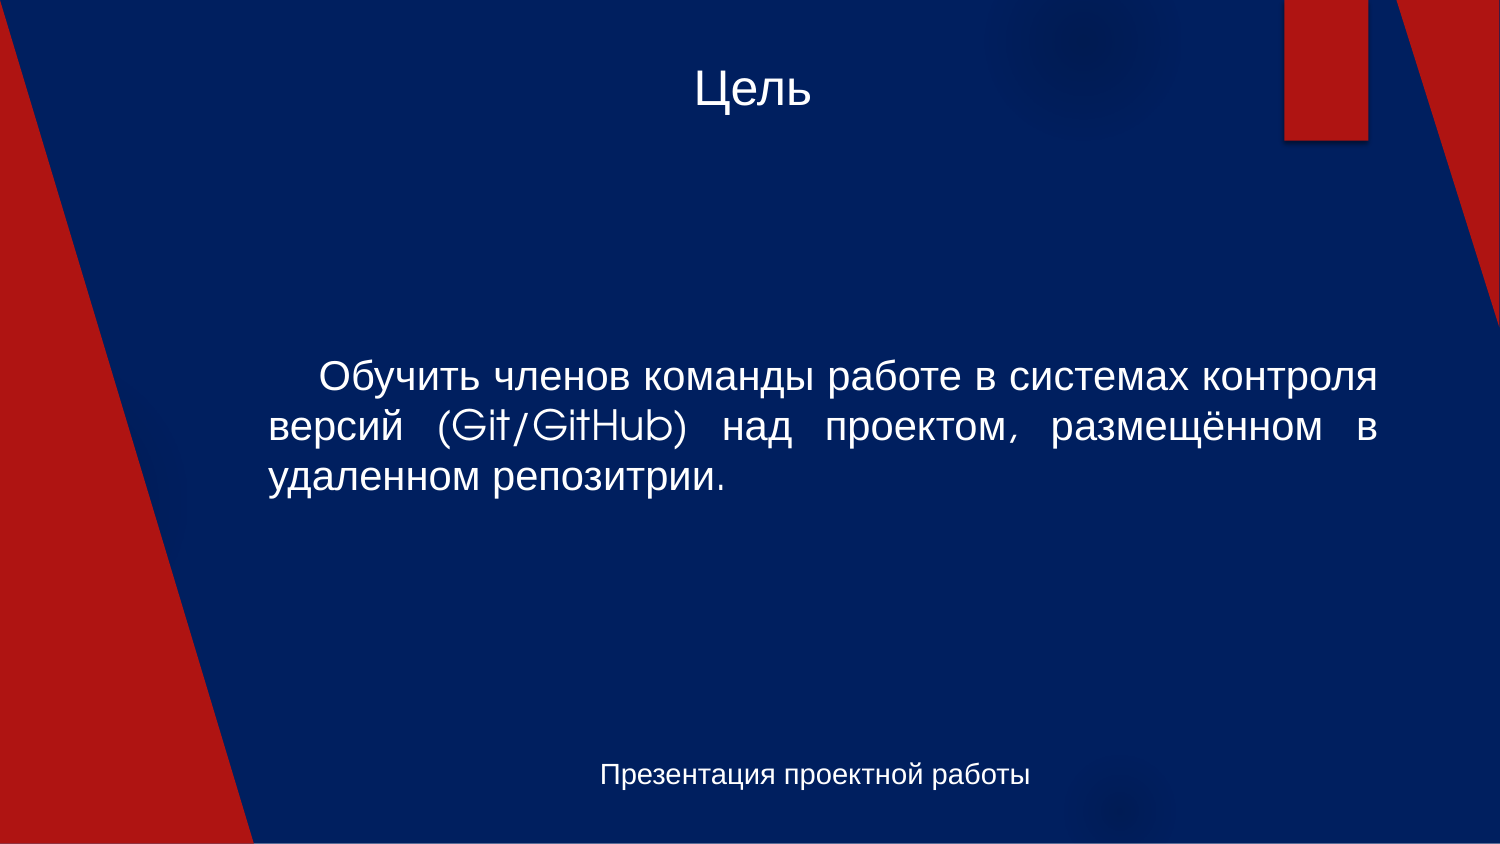

# Цель
    Обучить членов команды работе в системах контроля версий (Git/GitHub) над проектом, размещённом в удаленном репозитрии.

Презентация проектной работы